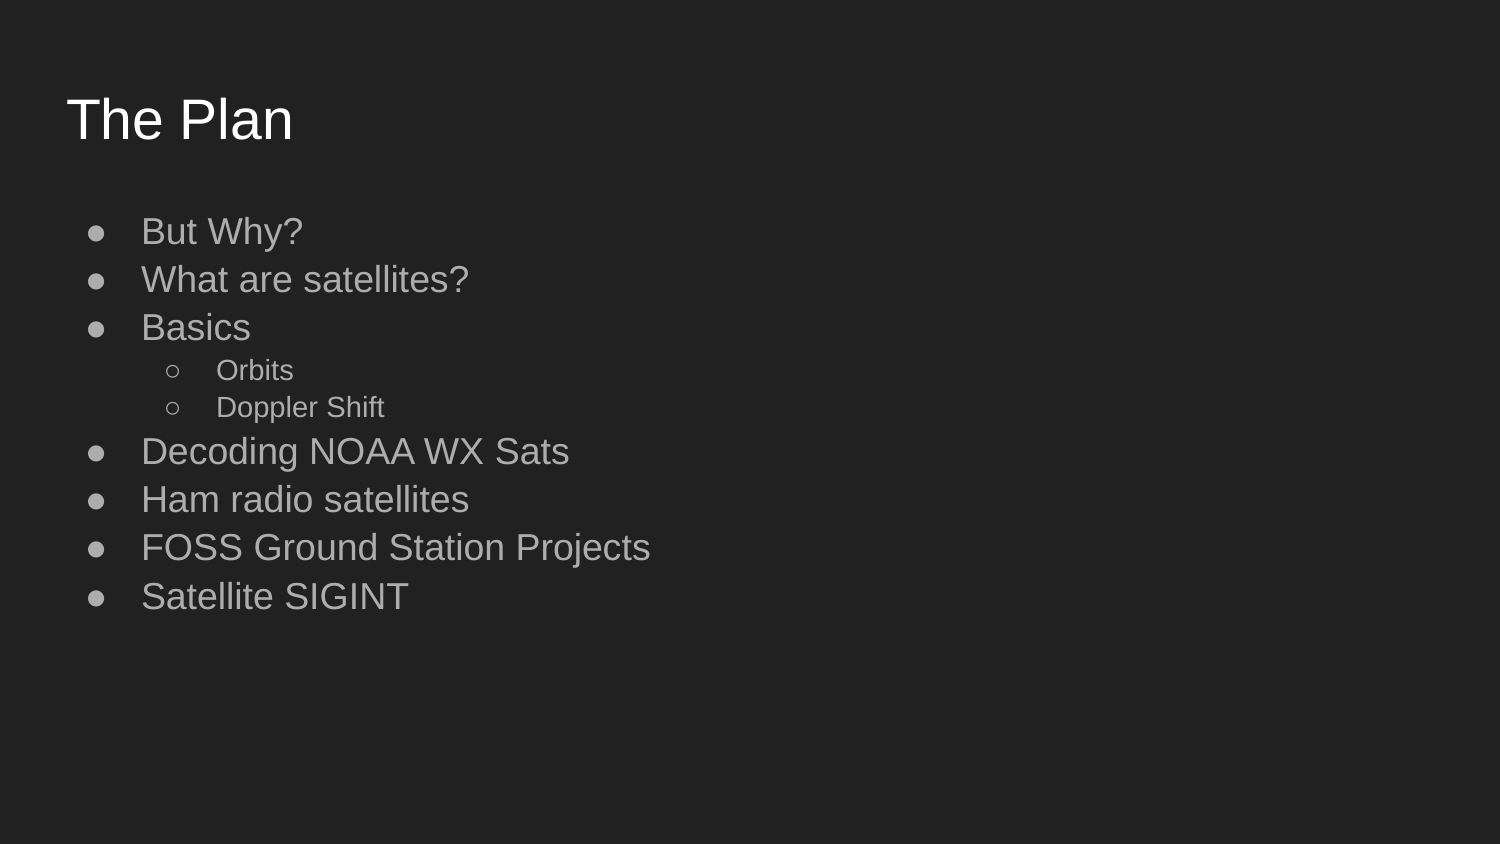

# The Plan
But Why?
What are satellites?
Basics
Orbits
Doppler Shift
Decoding NOAA WX Sats
Ham radio satellites
FOSS Ground Station Projects
Satellite SIGINT